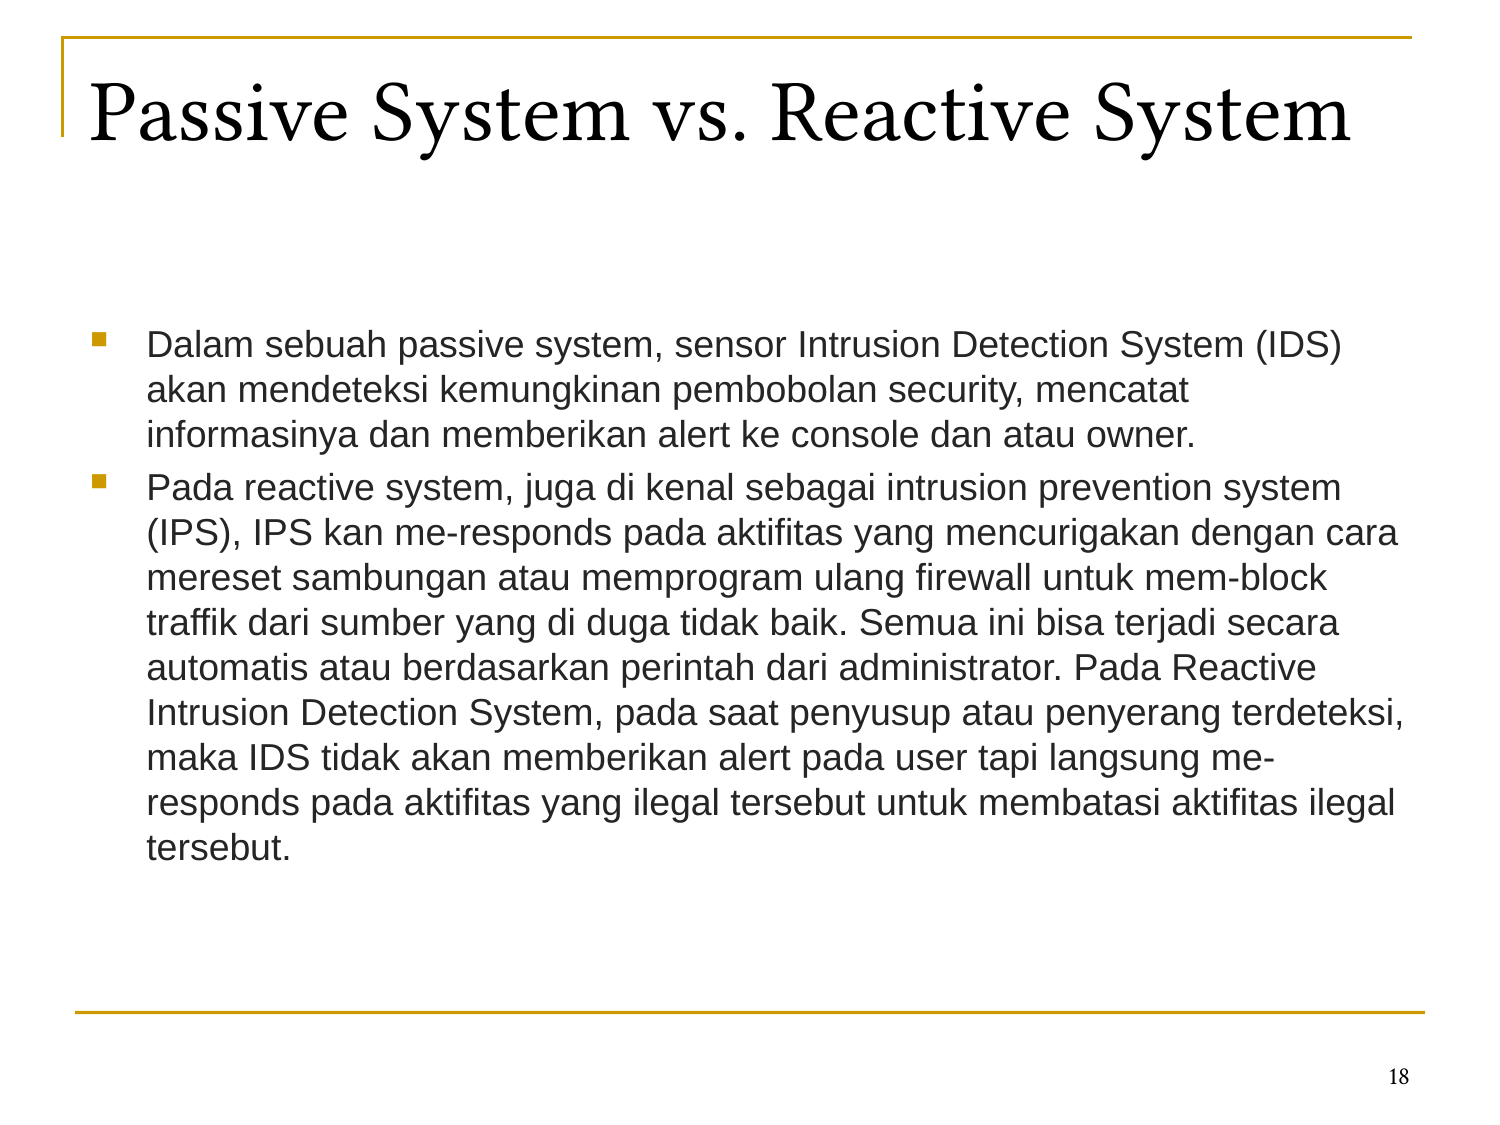

# Passive System vs. Reactive System
Dalam sebuah passive system, sensor Intrusion Detection System (IDS) akan mendeteksi kemungkinan pembobolan security, mencatat informasinya dan memberikan alert ke console dan atau owner.
Pada reactive system, juga di kenal sebagai intrusion prevention system (IPS), IPS kan me-responds pada aktifitas yang mencurigakan dengan cara mereset sambungan atau memprogram ulang firewall untuk mem-block traffik dari sumber yang di duga tidak baik. Semua ini bisa terjadi secara automatis atau berdasarkan perintah dari administrator. Pada Reactive Intrusion Detection System, pada saat penyusup atau penyerang terdeteksi, maka IDS tidak akan memberikan alert pada user tapi langsung me-responds pada aktifitas yang ilegal tersebut untuk membatasi aktifitas ilegal tersebut.
18